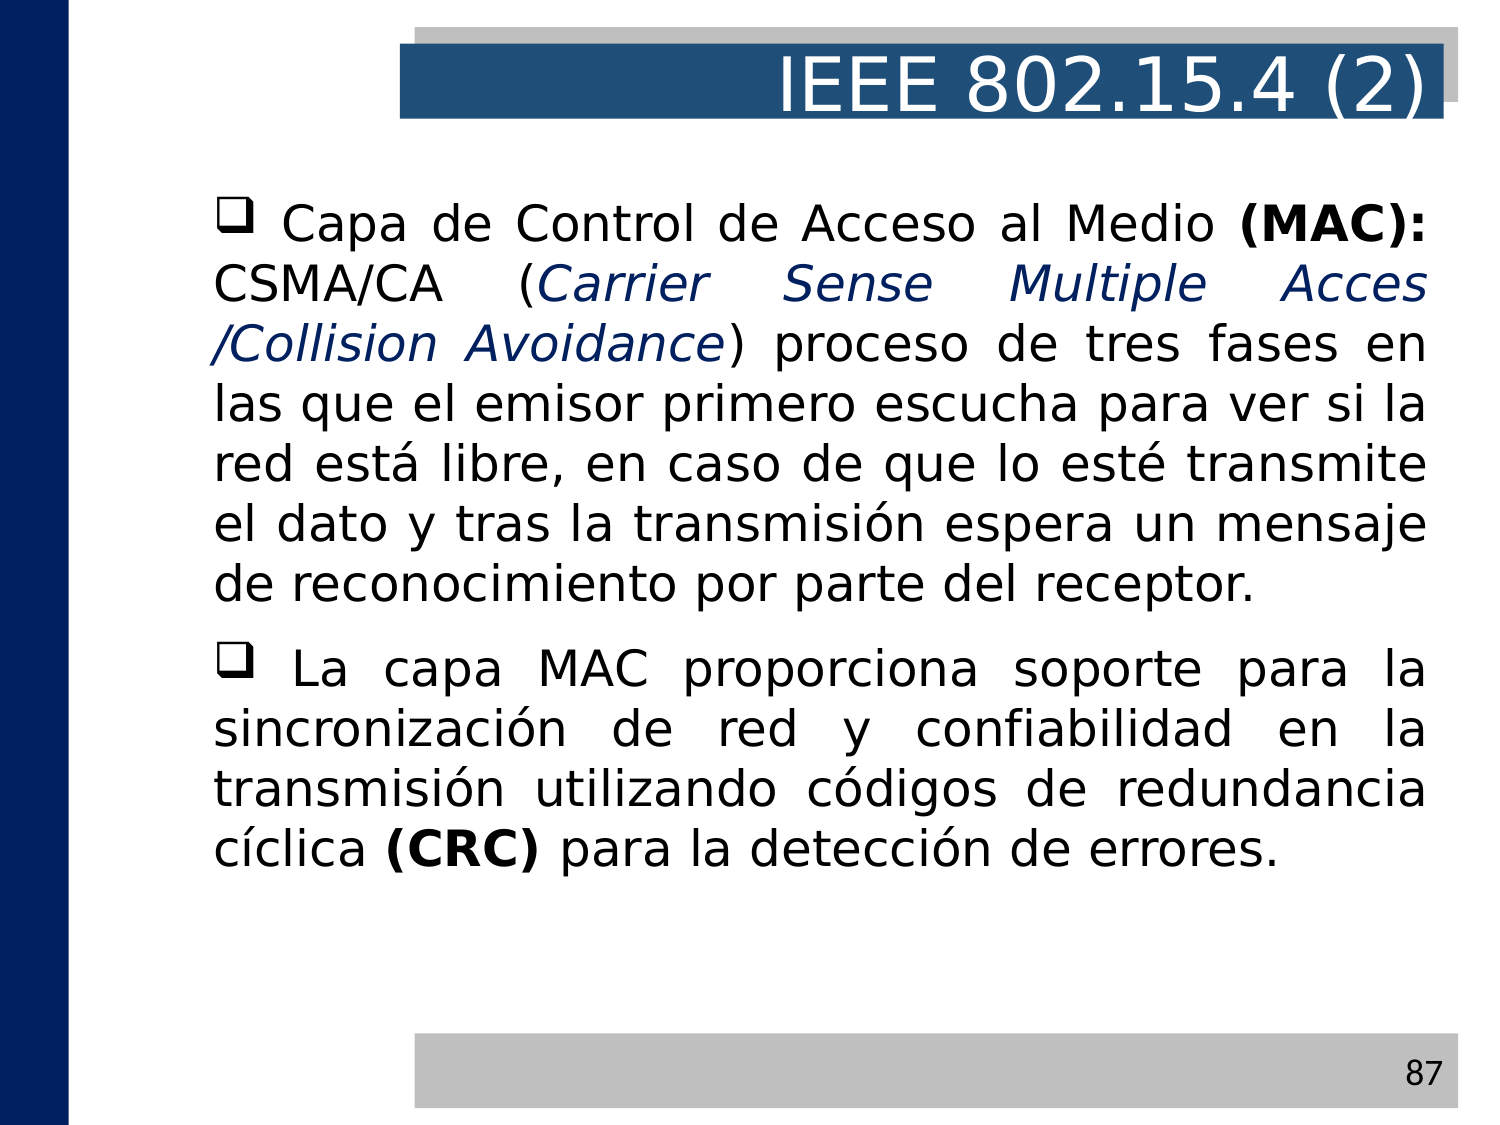

IEEE 802.15.4 (2)
 Capa de Control de Acceso al Medio (MAC): CSMA/CA (Carrier Sense Multiple Acces /Collision Avoidance) proceso de tres fases en las que el emisor primero escucha para ver si la red está libre, en caso de que lo esté transmite el dato y tras la transmisión espera un mensaje de reconocimiento por parte del receptor.
 La capa MAC proporciona soporte para la sincronización de red y confiabilidad en la transmisión utilizando códigos de redundancia cíclica (CRC) para la detección de errores.
87